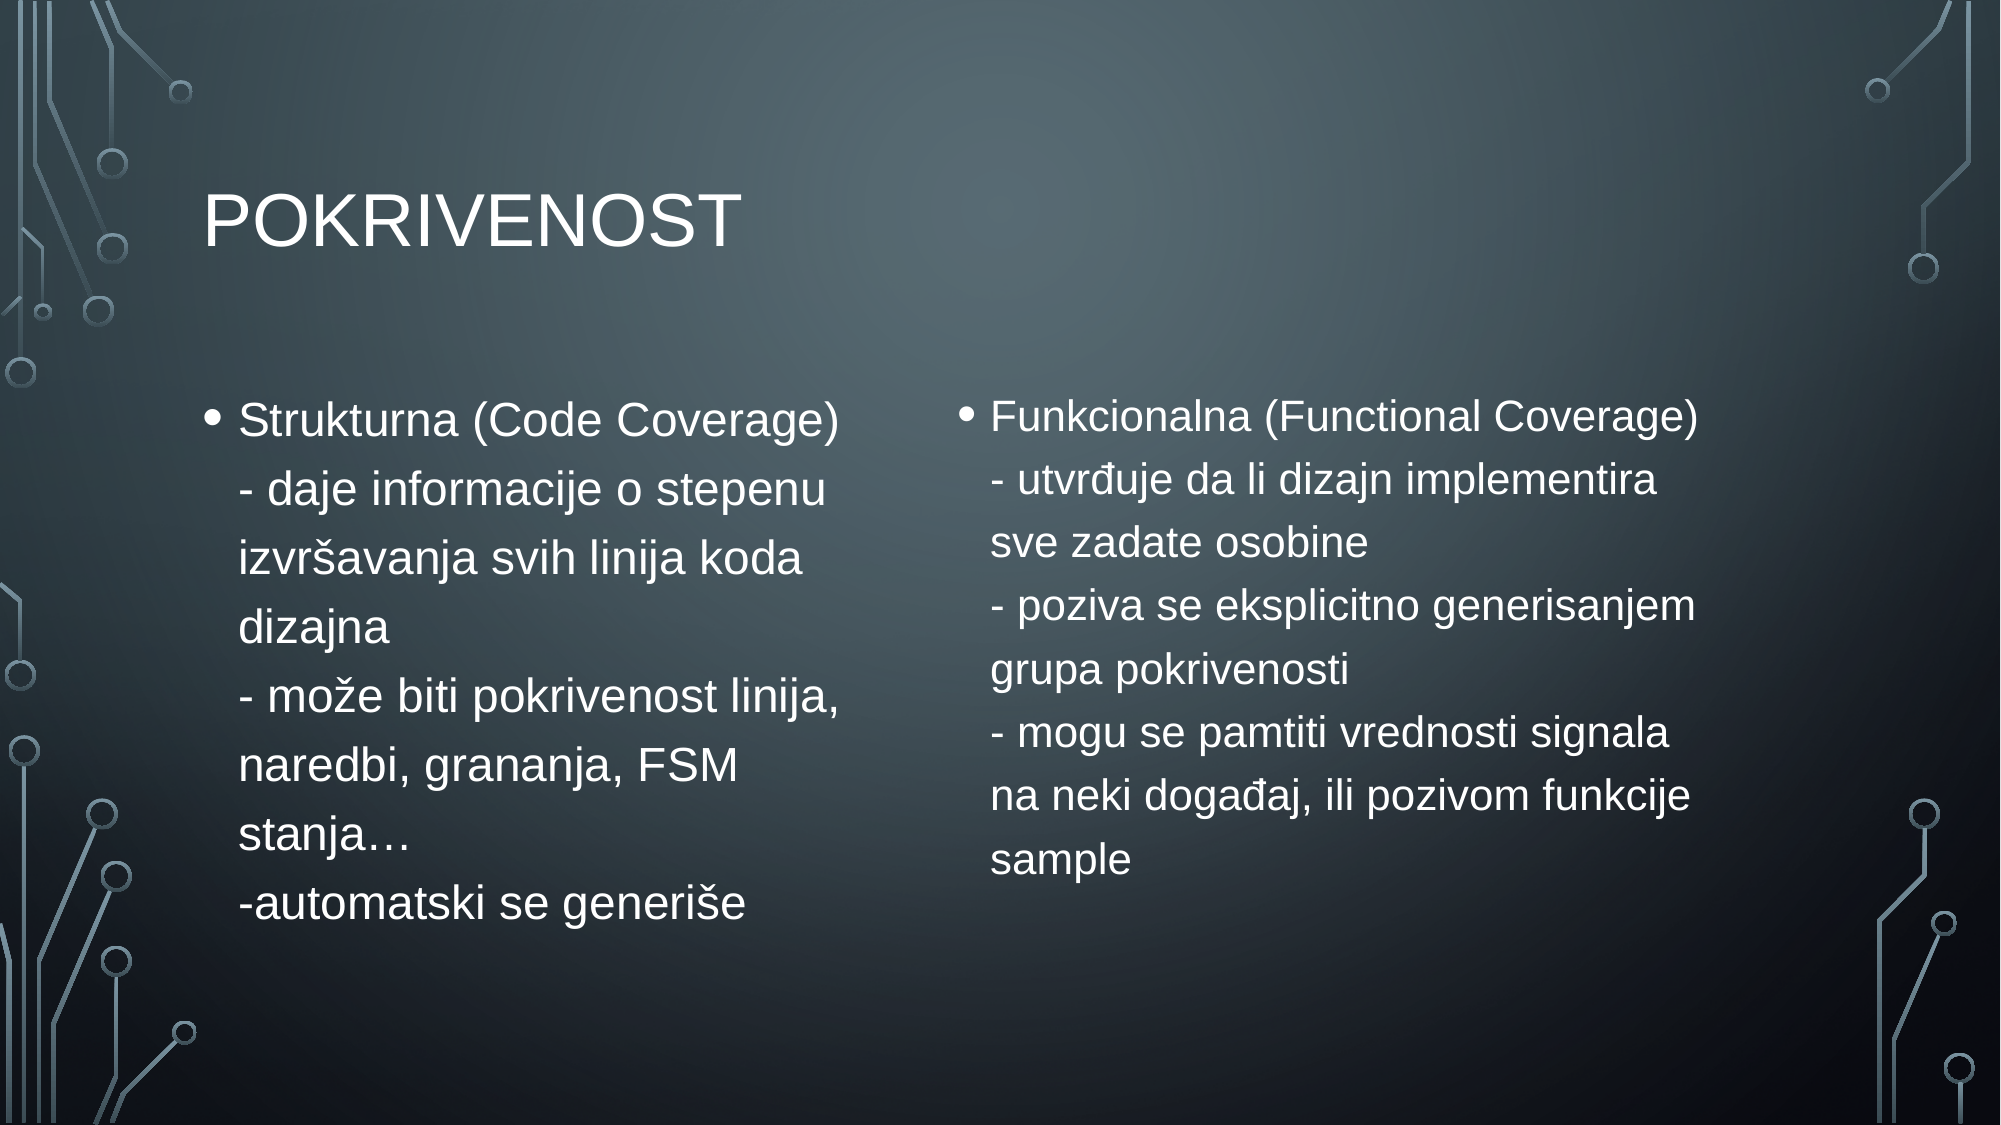

# Pokrivenost
Strukturna (Code Coverage)
- daje informacije o stepenu izvršavanja svih linija koda dizajna
- može biti pokrivenost linija, naredbi, grananja, FSM stanja…
-automatski se generiše
Funkcionalna (Functional Coverage)
- utvrđuje da li dizajn implementira sve zadate osobine
- poziva se eksplicitno generisanjem grupa pokrivenosti
- mogu se pamtiti vrednosti signala na neki događaj, ili pozivom funkcije sample